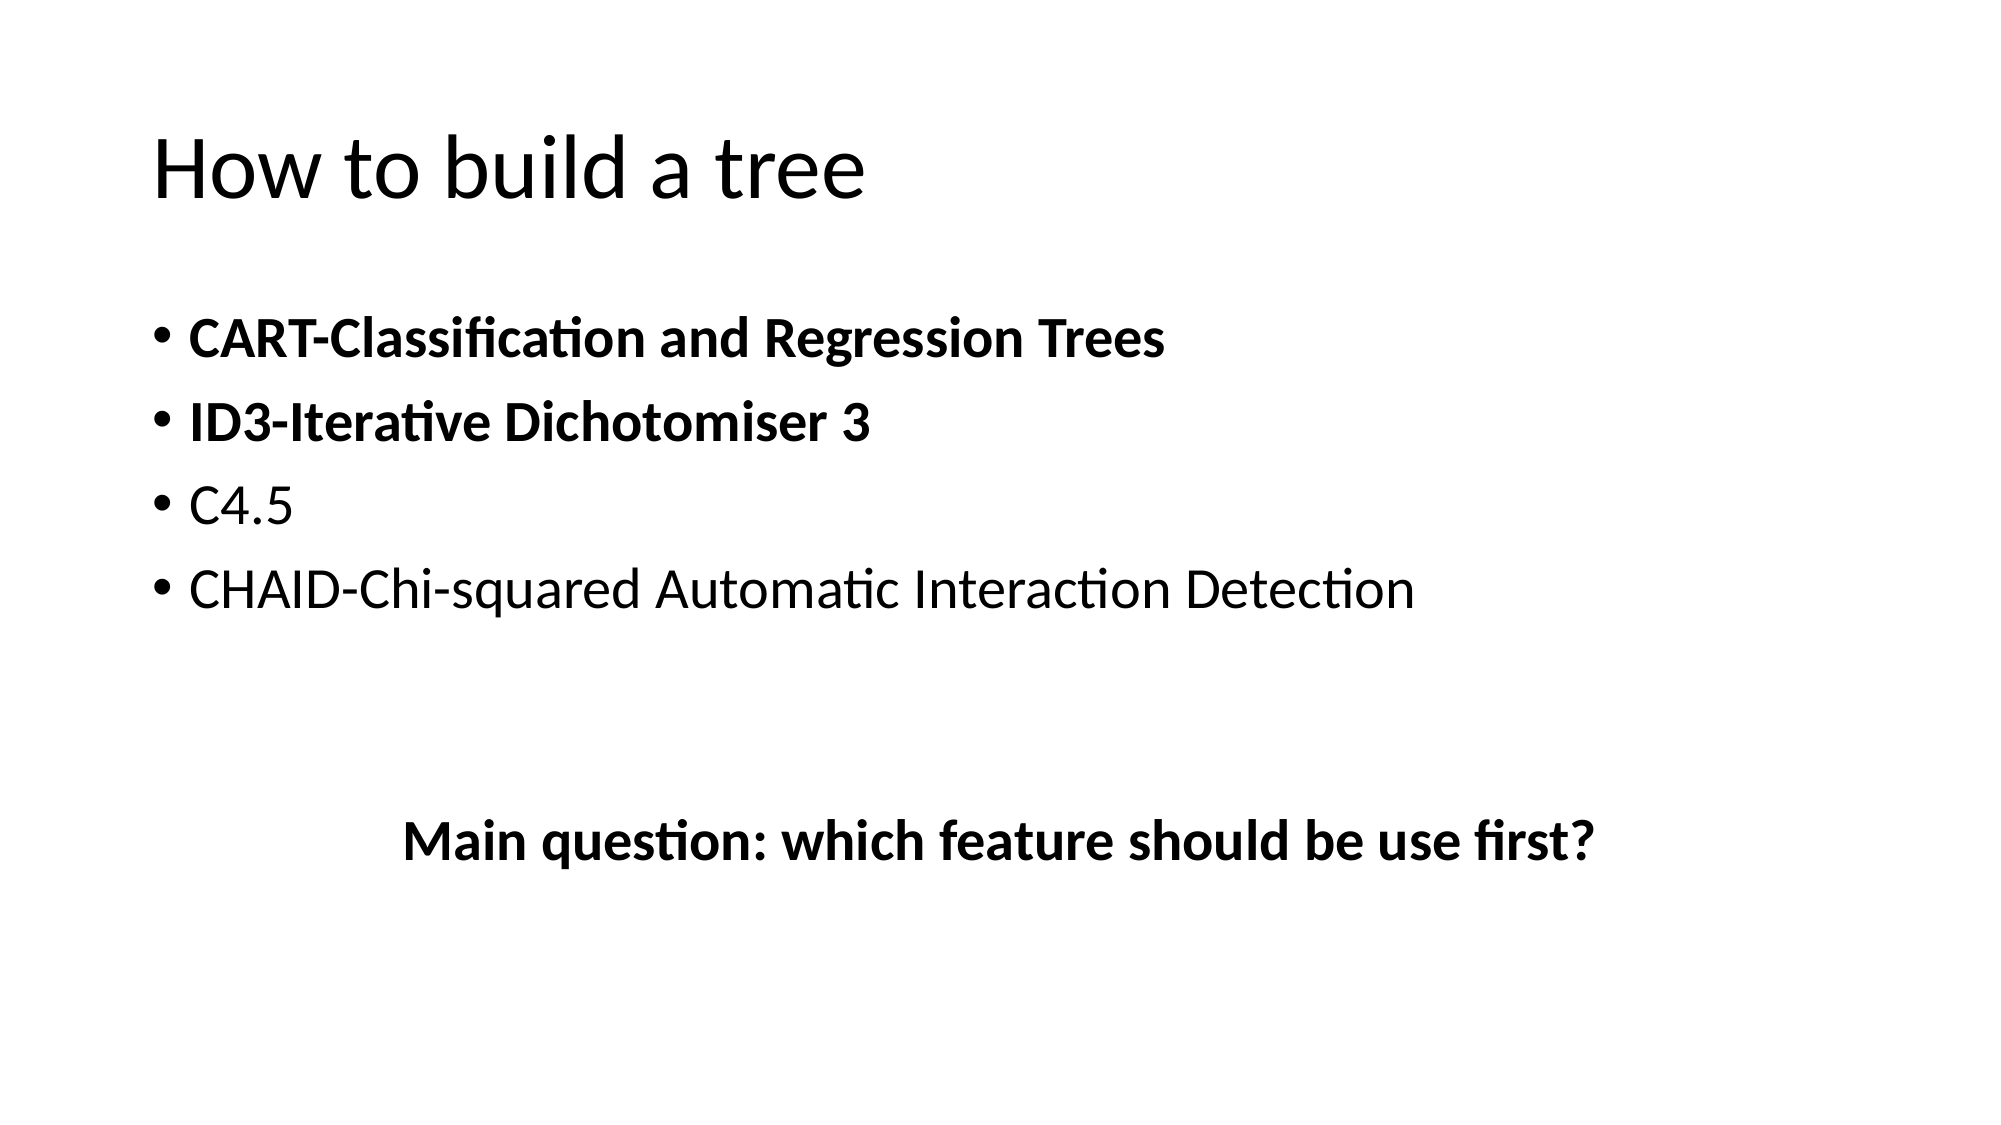

# How to build a tree
CART-Classification and Regression Trees
ID3-Iterative Dichotomiser 3
C4.5
CHAID-Chi-squared Automatic Interaction Detection

Main question: which feature should be use first?